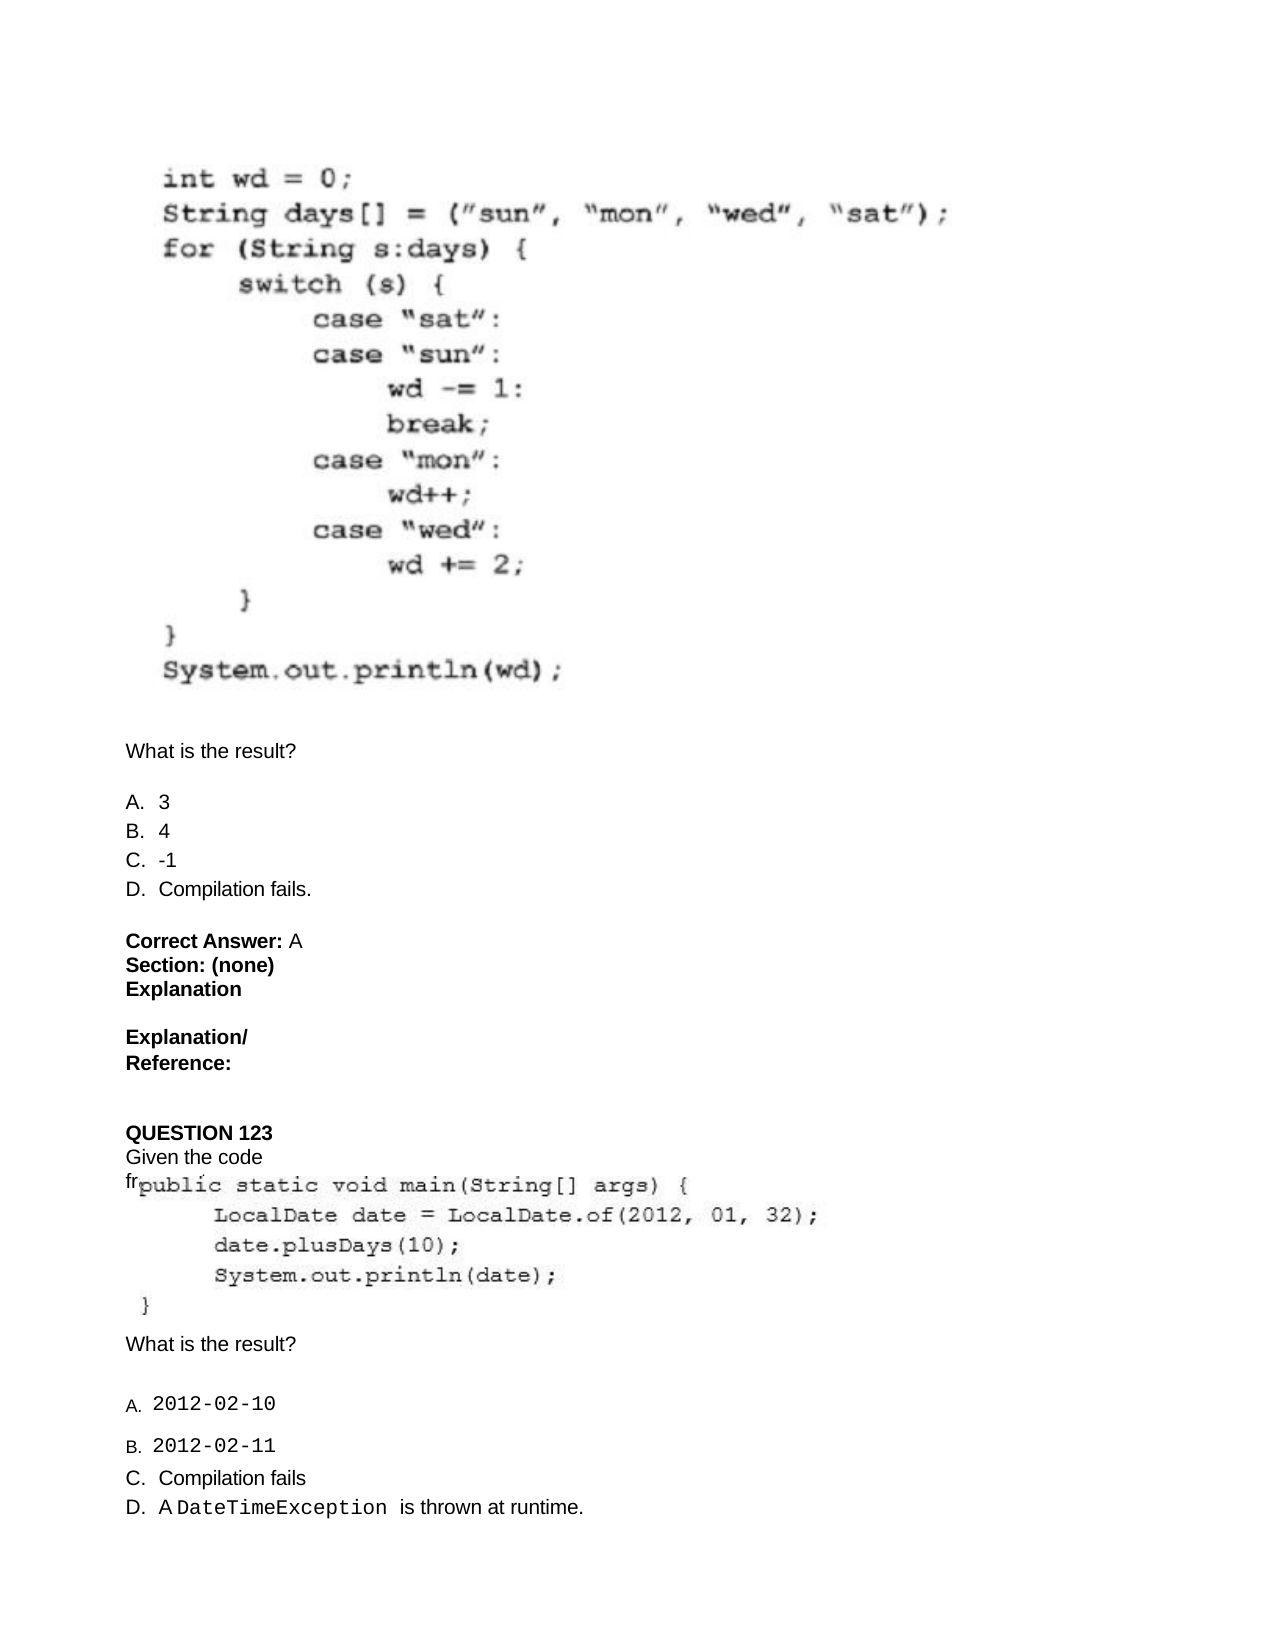

What is the result?

3
4
-1
Compilation fails.

Correct Answer: A  Section: (none)  Explanation

Explanation/Reference:

QUESTION 123
Given the code fragment:

What is the result?

A.  2012-02-10
B.  2012-02-11
Compilation fails
A DateTimeException is thrown at runtime.